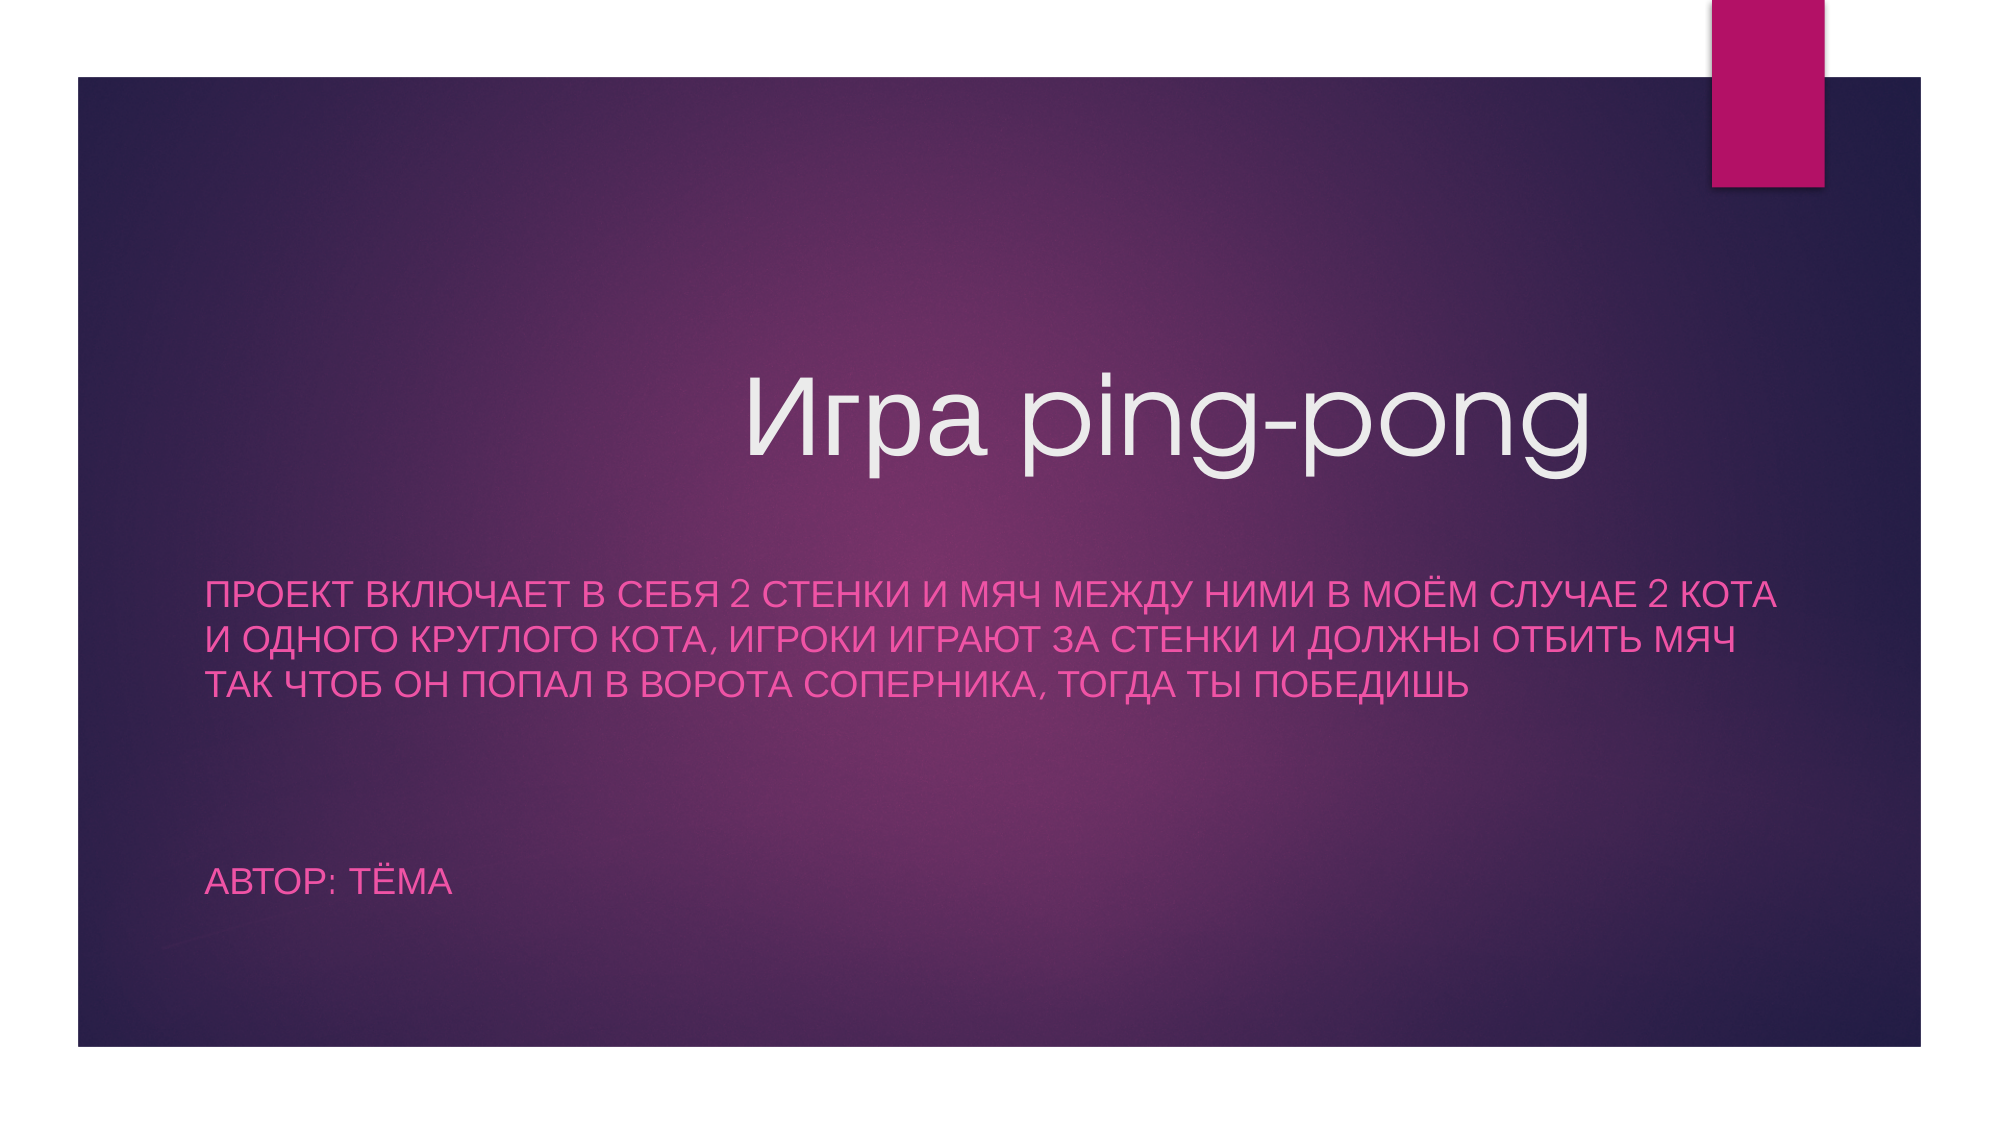

# Игра ping-pong
Проект включает в себя 2 стенки и мяч между ними в моём случае 2 кота и одного круглого кота, игроки играют за стенки и должны отбить мяч так чтоб он попал в ворота соперника, тогда ты победишь

Автор: тёма